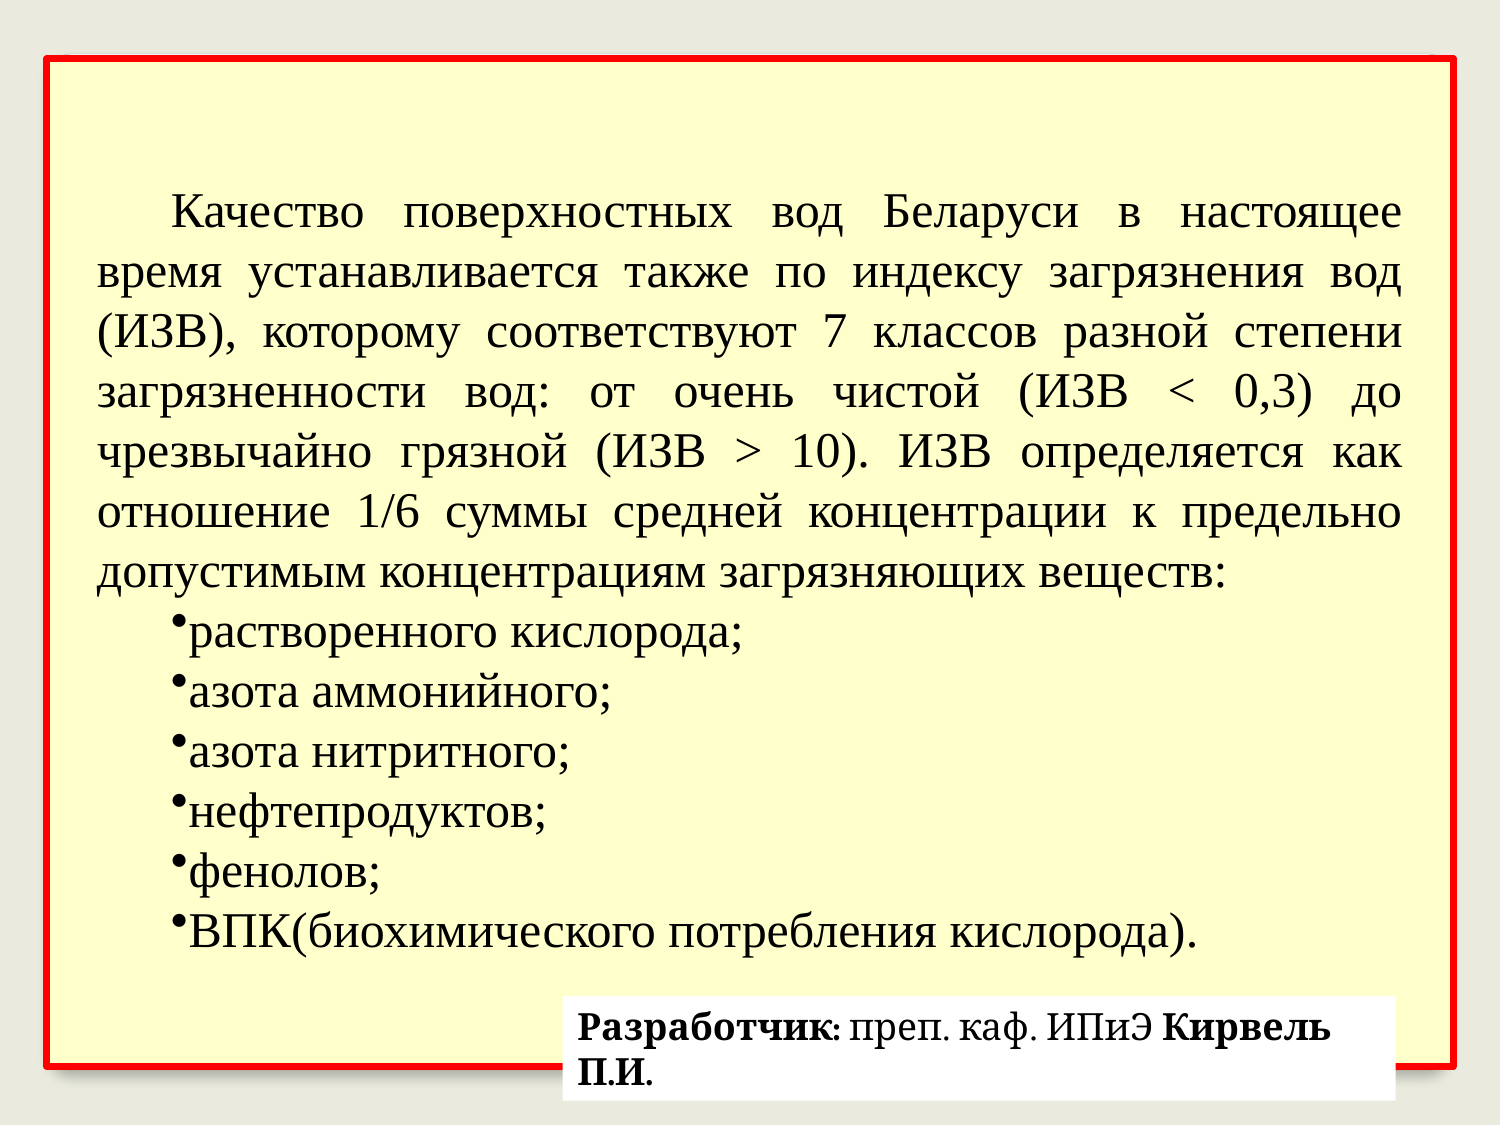

Качество поверхностных вод Беларуси в настоящее время устанавливается также по индексу загрязнения вод (ИЗВ), которому соответствуют 7 классов разной степени загрязненности вод: от очень чистой (ИЗВ < 0,3) до чрезвычайно грязной (ИЗВ > 10). ИЗВ определяется как отношение 1/6 суммы средней концентрации к предельно допустимым концентрациям загрязняющих веществ:
растворенного кислорода;
азота аммонийного;
азота нитритного;
нефтепродуктов;
фенолов;
ВПК(биохимического потребления кислорода).
Разработчик: преп. каф. ИПиЭ Кирвель П.И.